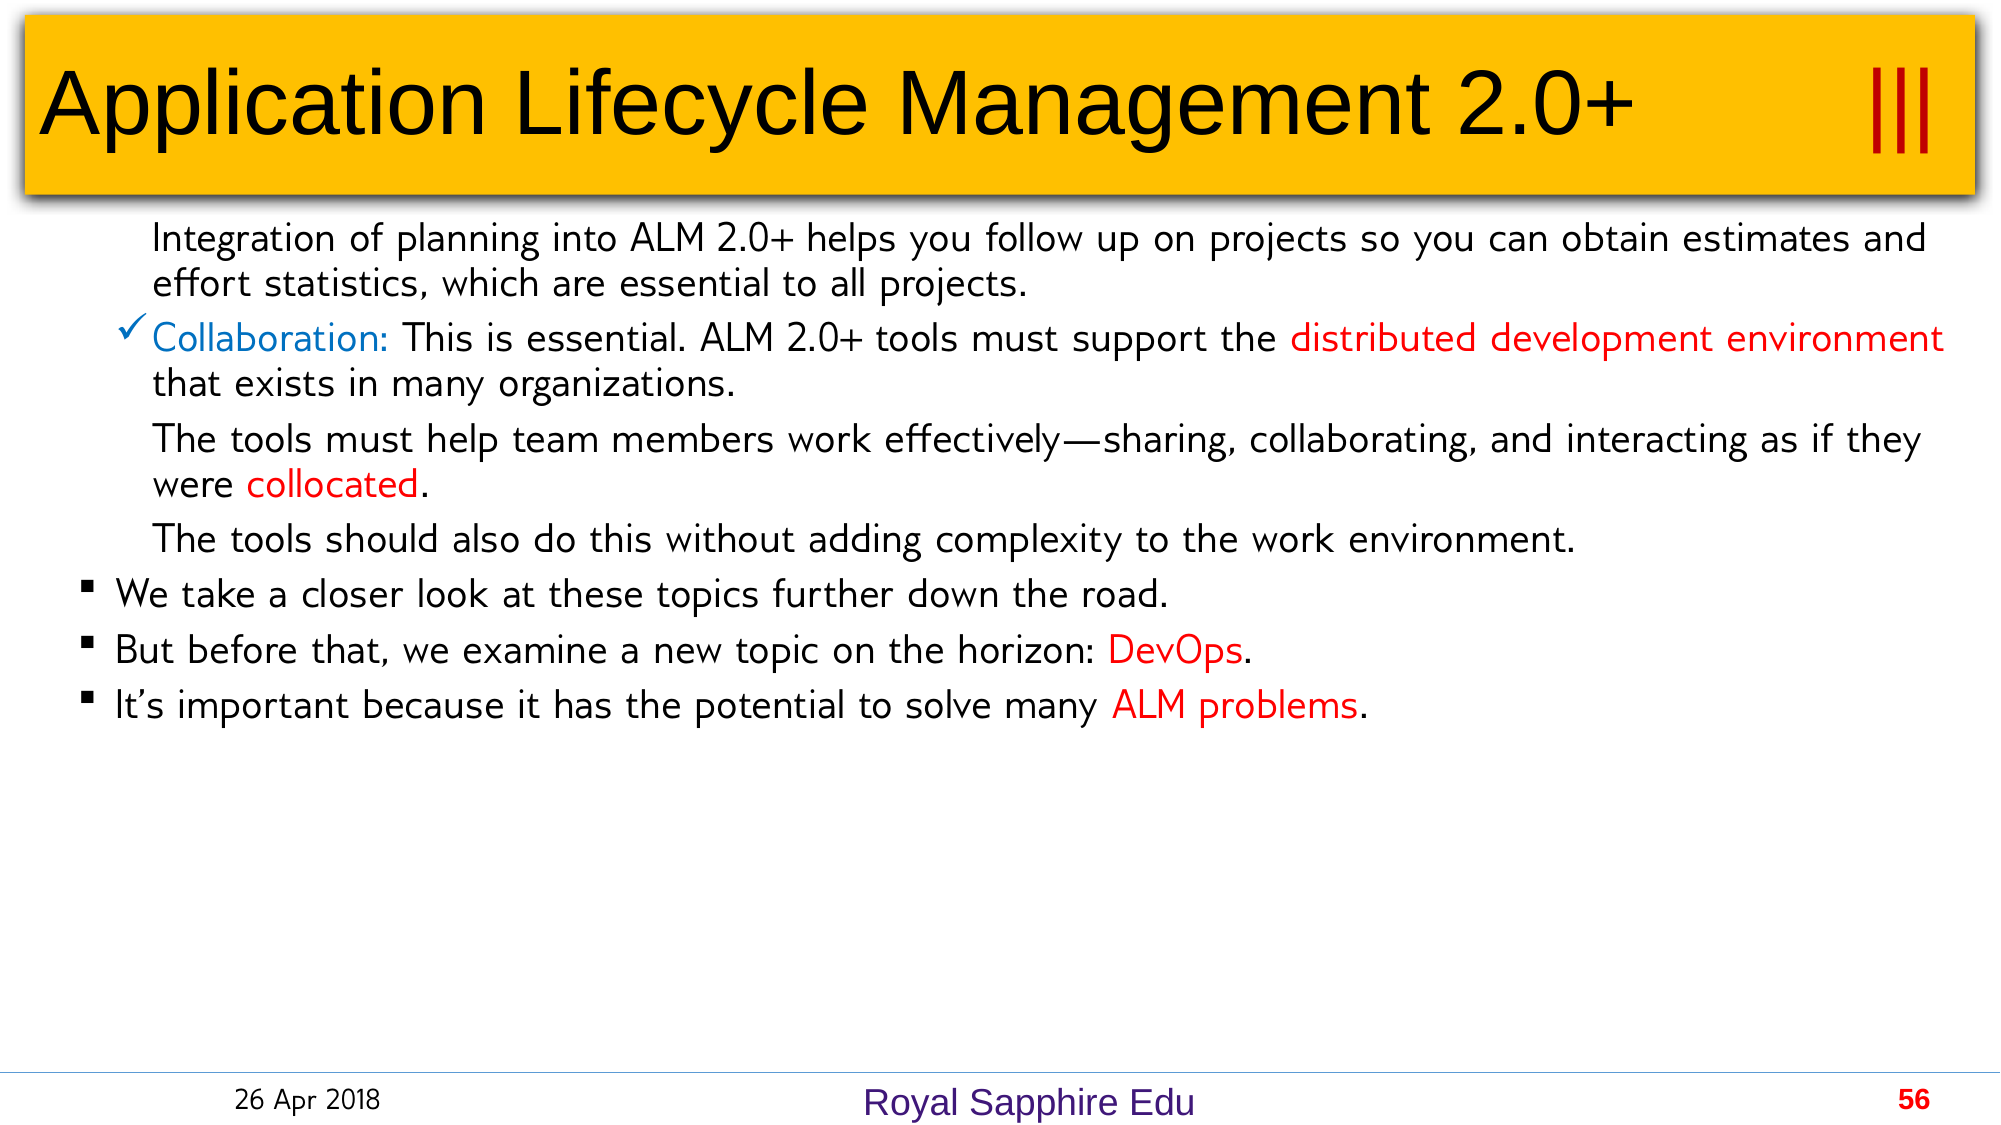

# Application Lifecycle Management 2.0+		 |||
Integration of planning into ALM 2.0+ helps you follow up on projects so you can obtain estimates and effort statistics, which are essential to all projects.
Collaboration: This is essential. ALM 2.0+ tools must support the distributed development environment that exists in many organizations.
The tools must help team members work effectively—sharing, collaborating, and interacting as if they were collocated.
The tools should also do this without adding complexity to the work environment.
We take a closer look at these topics further down the road.
But before that, we examine a new topic on the horizon: DevOps.
It’s important because it has the potential to solve many ALM problems.
26 Apr 2018
56